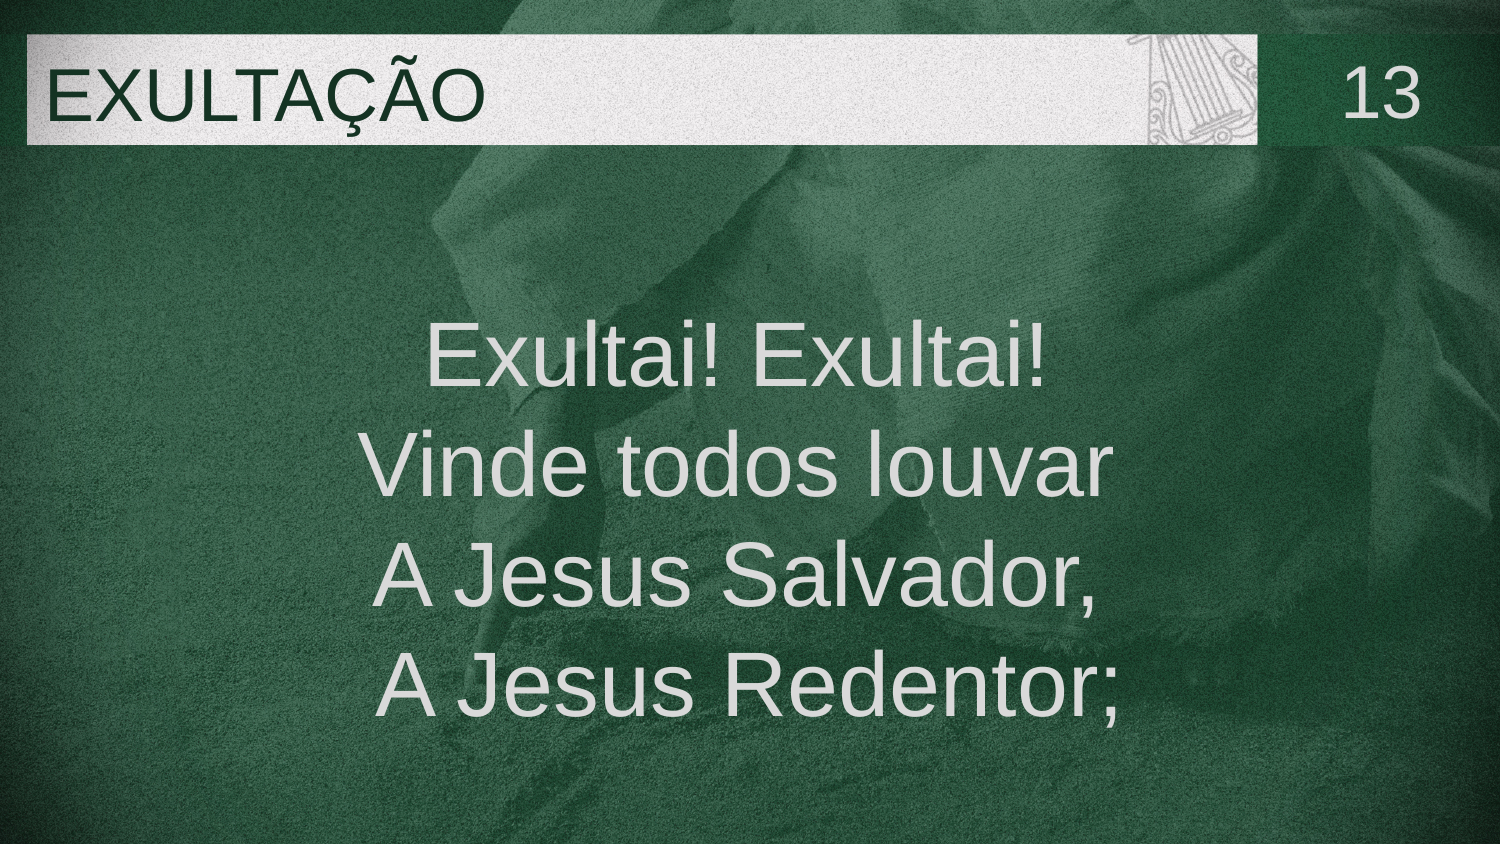

# EXULTAÇÃO
13
Exultai! Exultai!
Vinde todos louvar
A Jesus Salvador,
A Jesus Redentor;